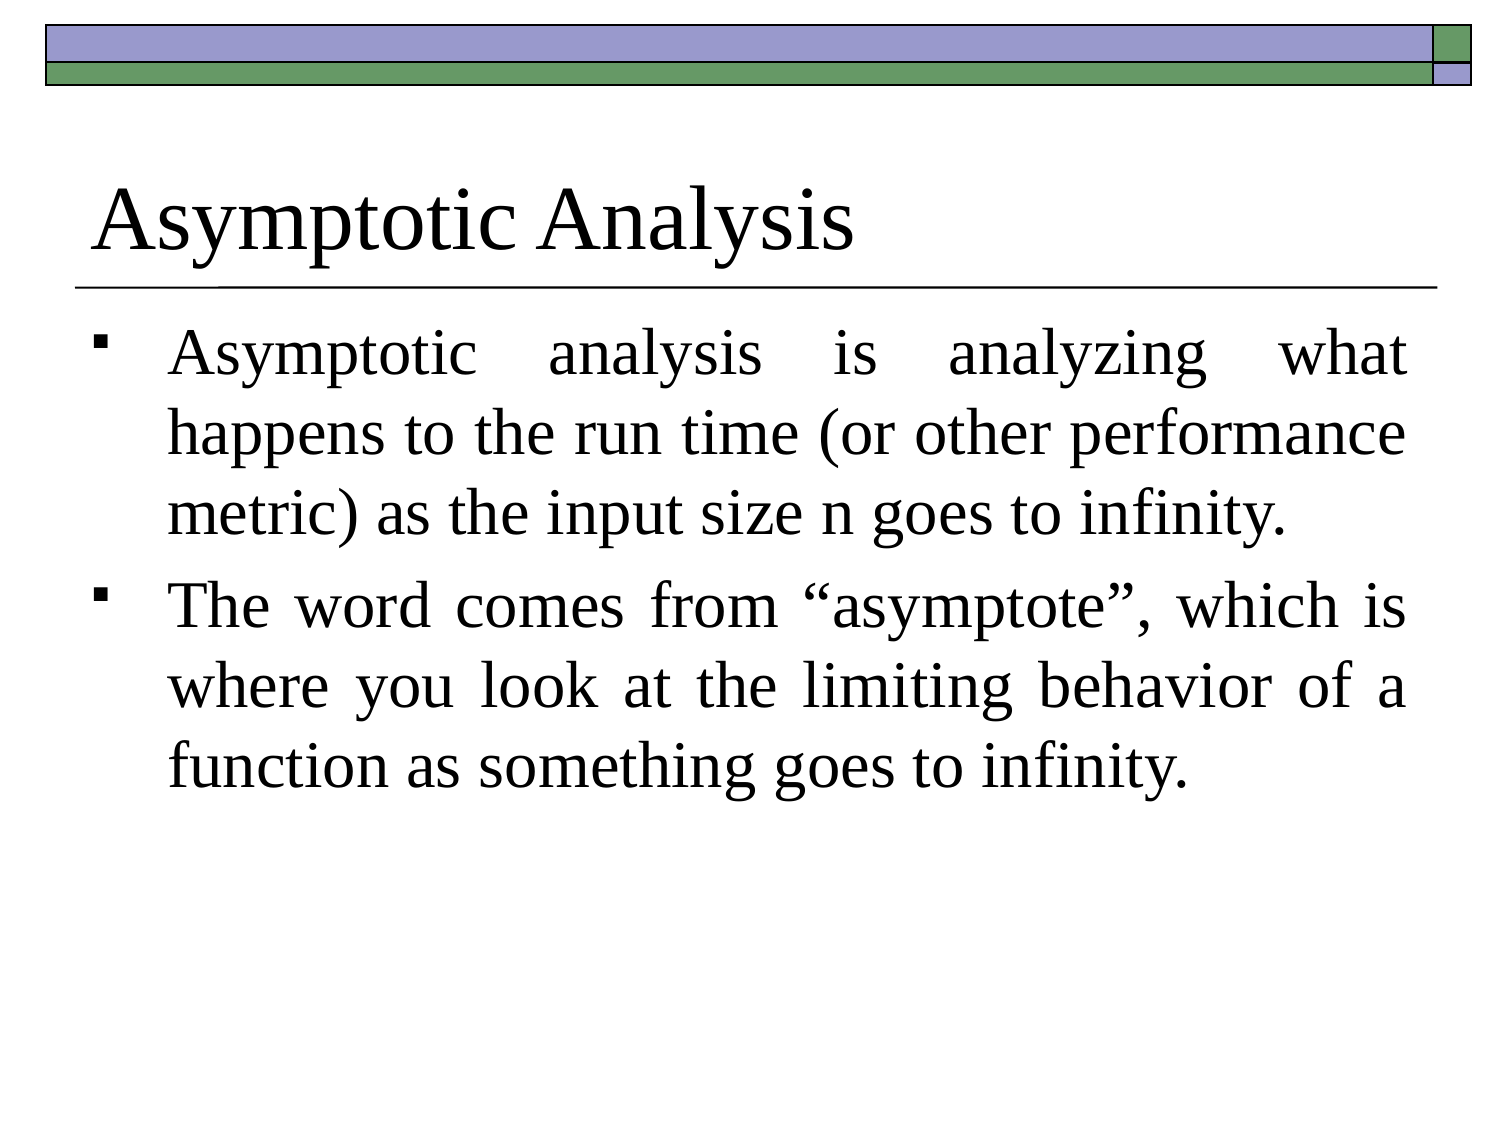

# Asymptotic Analysis
Asymptotic analysis is analyzing what happens to the run time (or other performance metric) as the input size n goes to infinity.
The word comes from “asymptote”, which is where you look at the limiting behavior of a function as something goes to infinity.